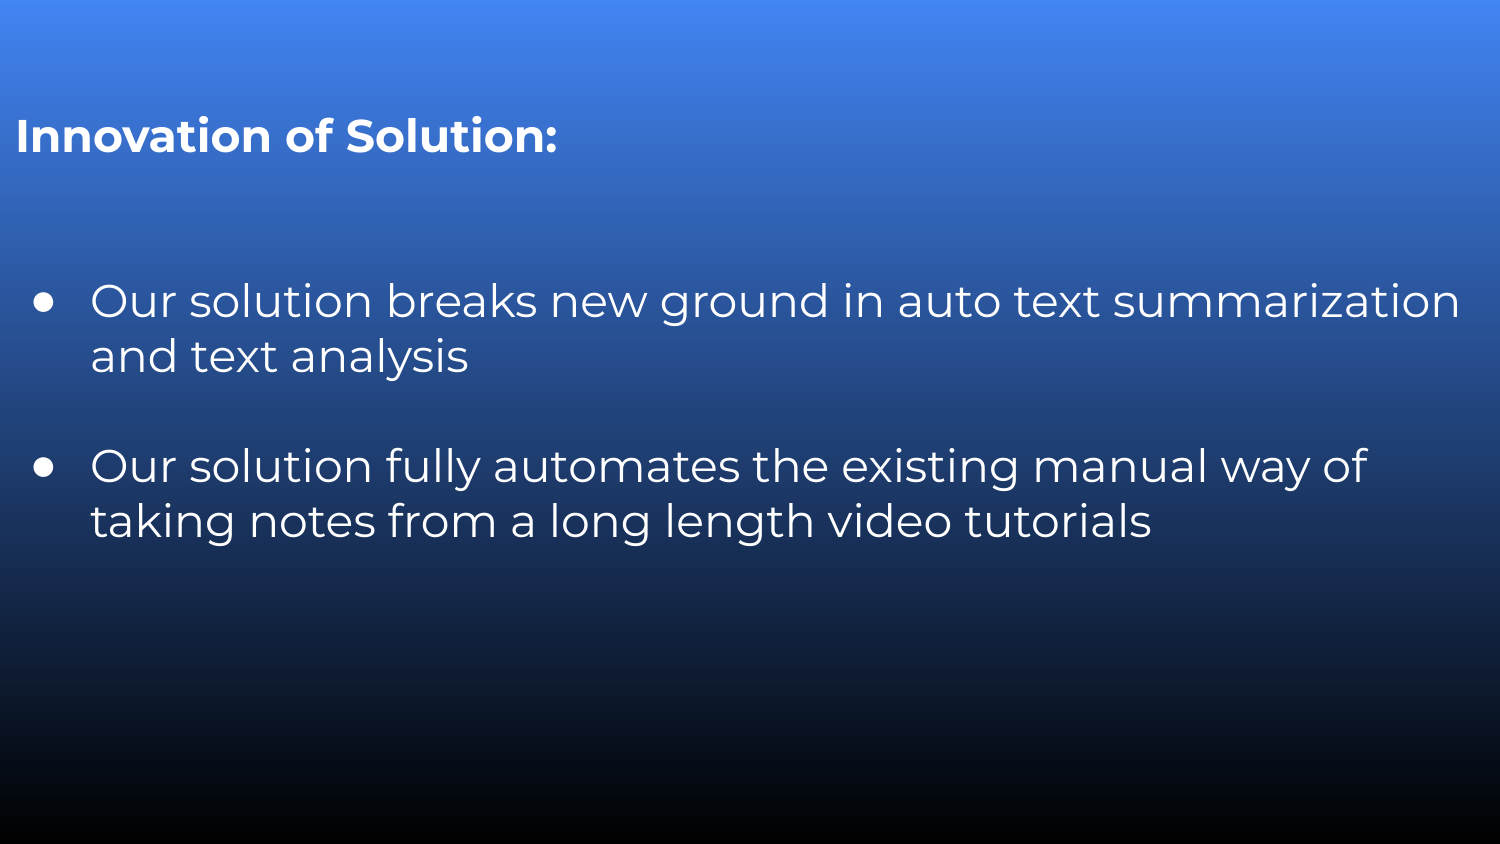

Innovation of Solution:

Our solution breaks new ground in auto text summarization and text analysis

Our solution fully automates the existing manual way of taking notes from a long length video tutorials